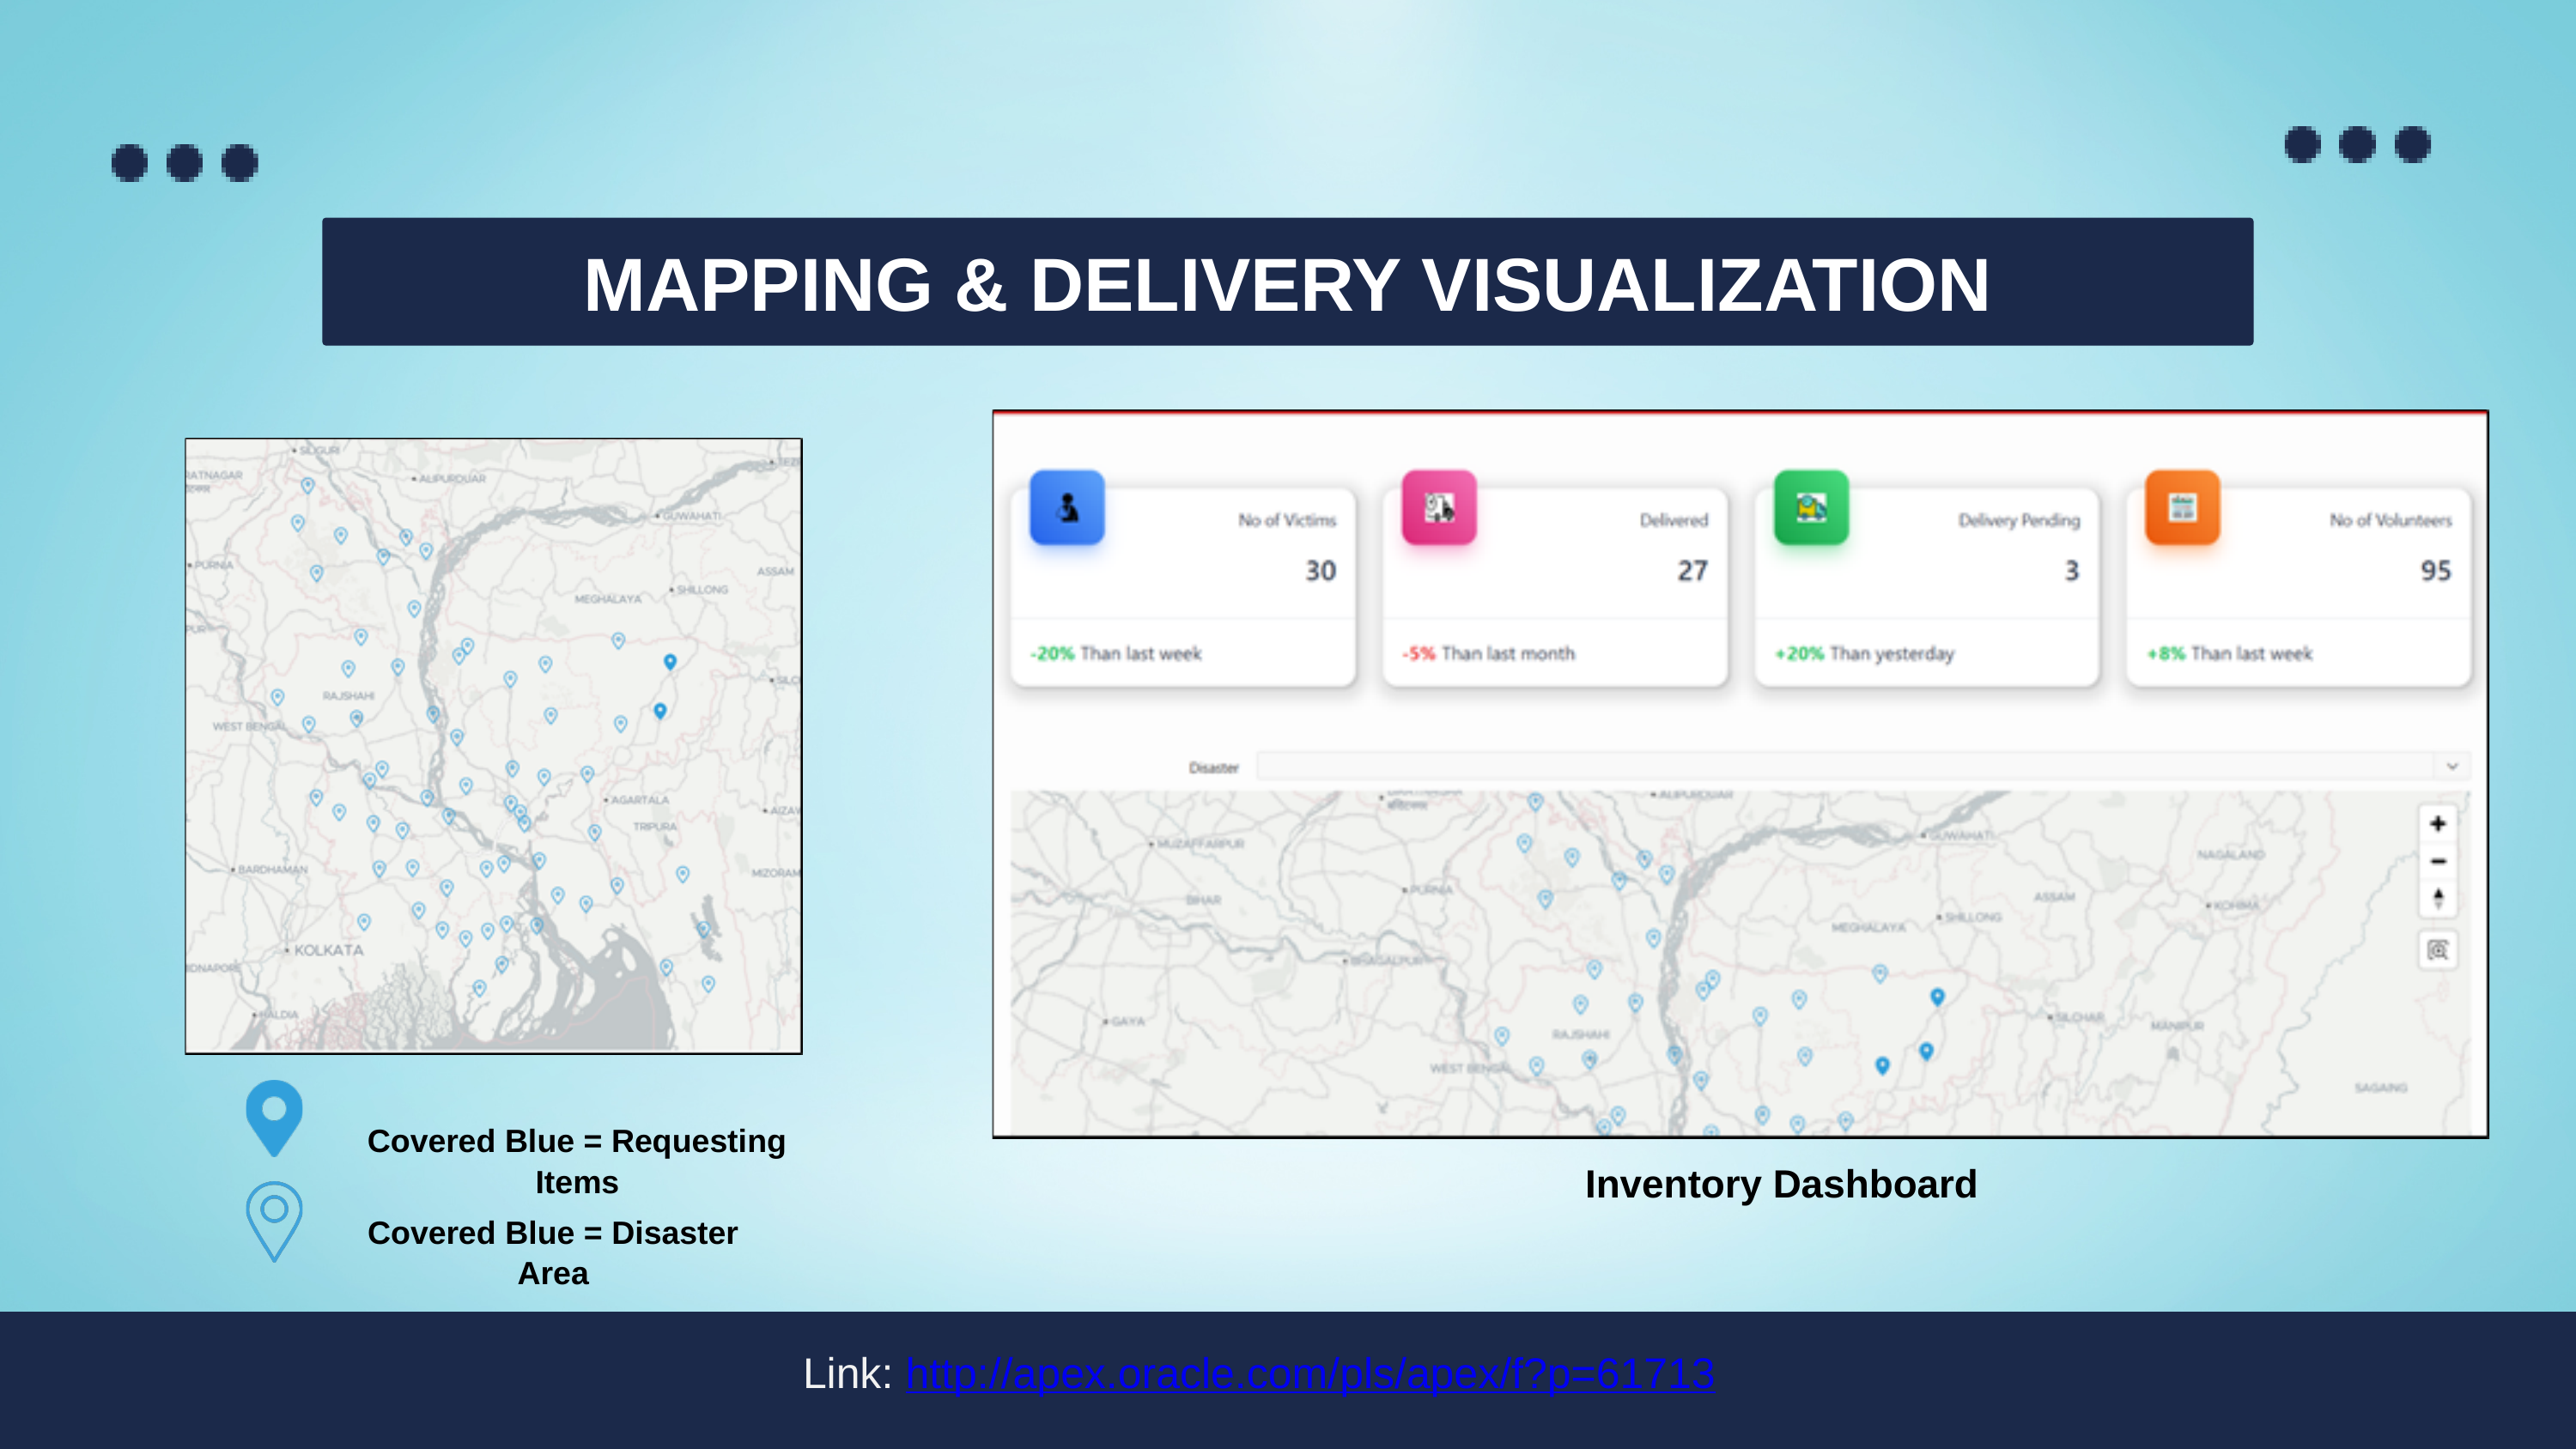

MAPPING & DELIVERY VISUALIZATION

Covered Blue = Requesting Items
Inventory Dashboard

Covered Blue = Disaster Area

Link: http://apex.oracle.com/pls/apex/f?p=61713